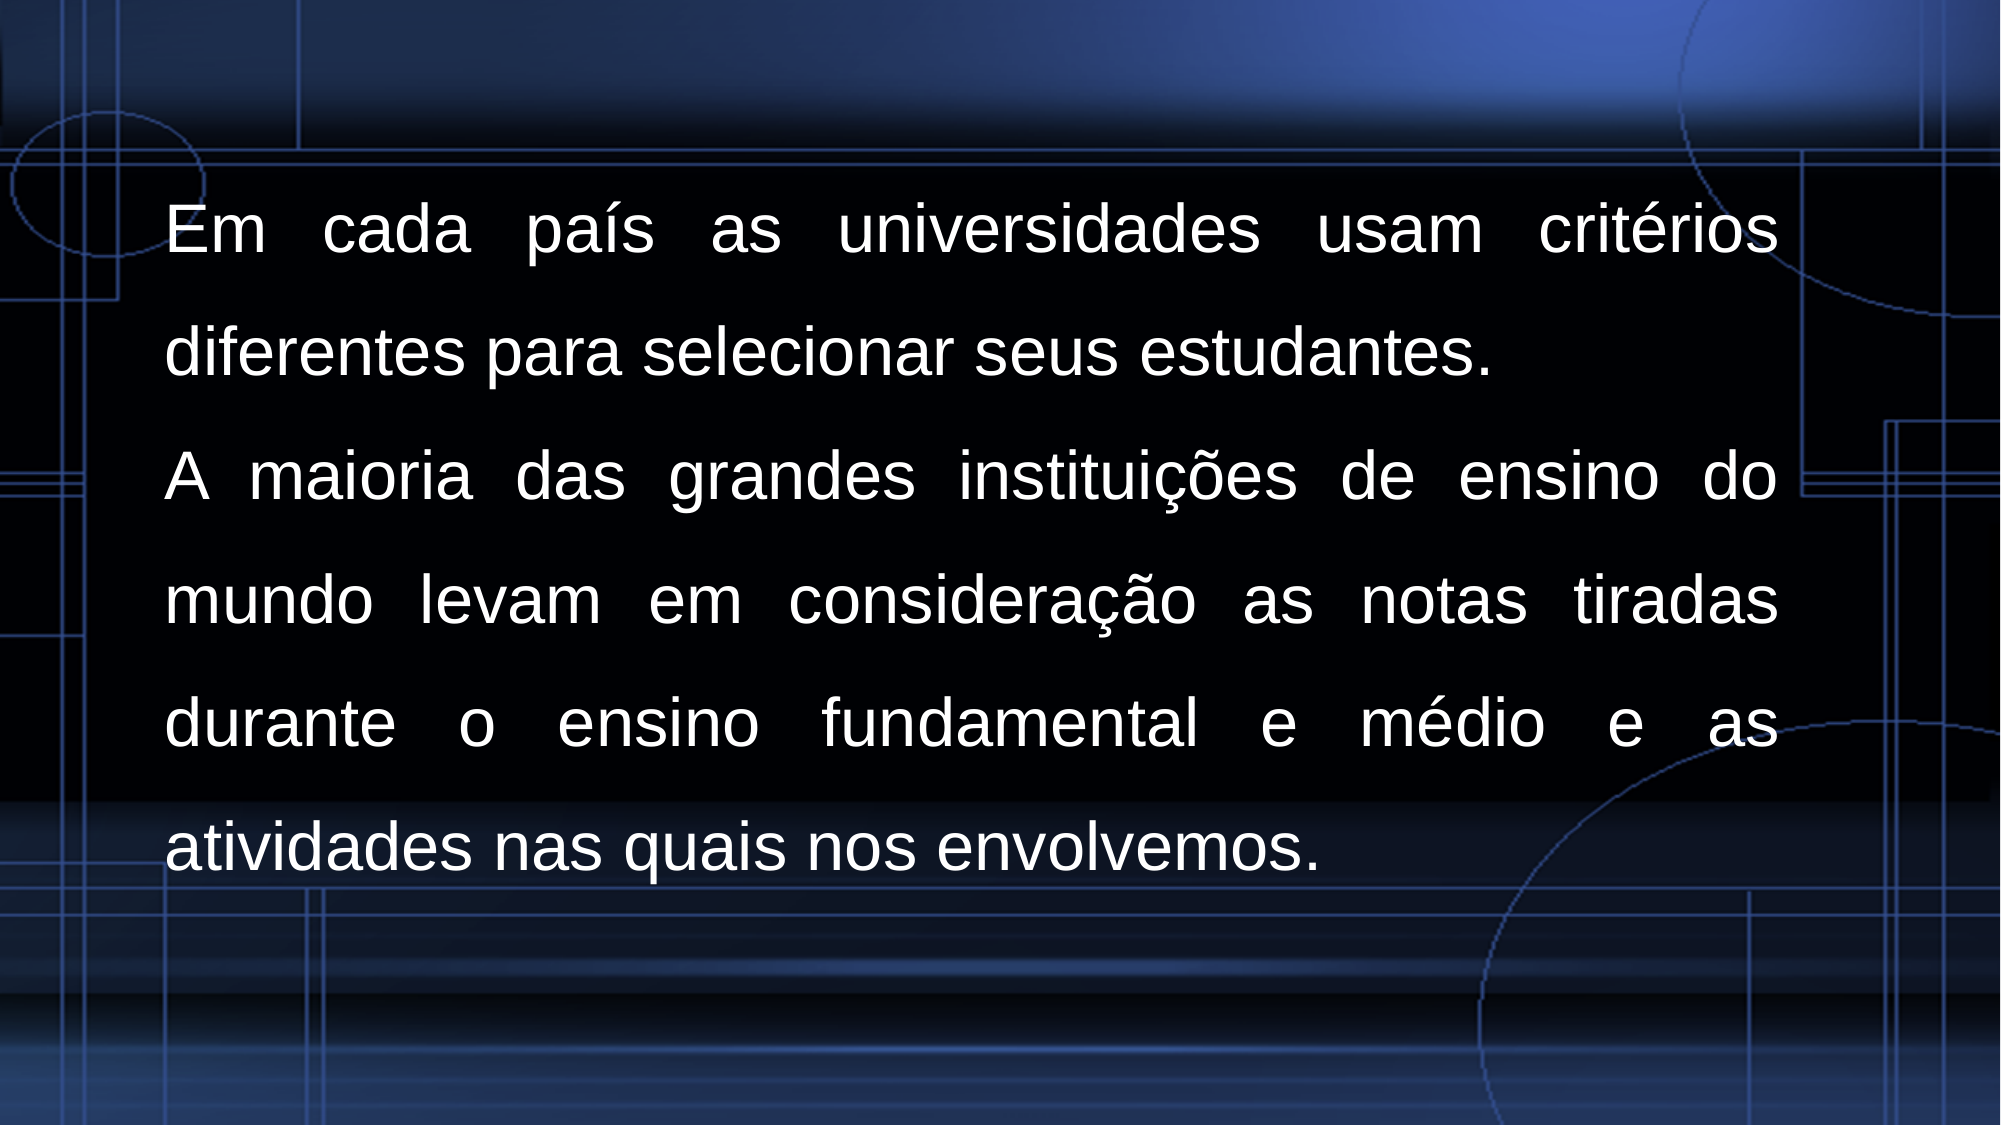

Em cada país as universidades usam critérios diferentes para selecionar seus estudantes.
A maioria das grandes instituições de ensino do mundo levam em consideração as notas tiradas durante o ensino fundamental e médio e as atividades nas quais nos envolvemos.